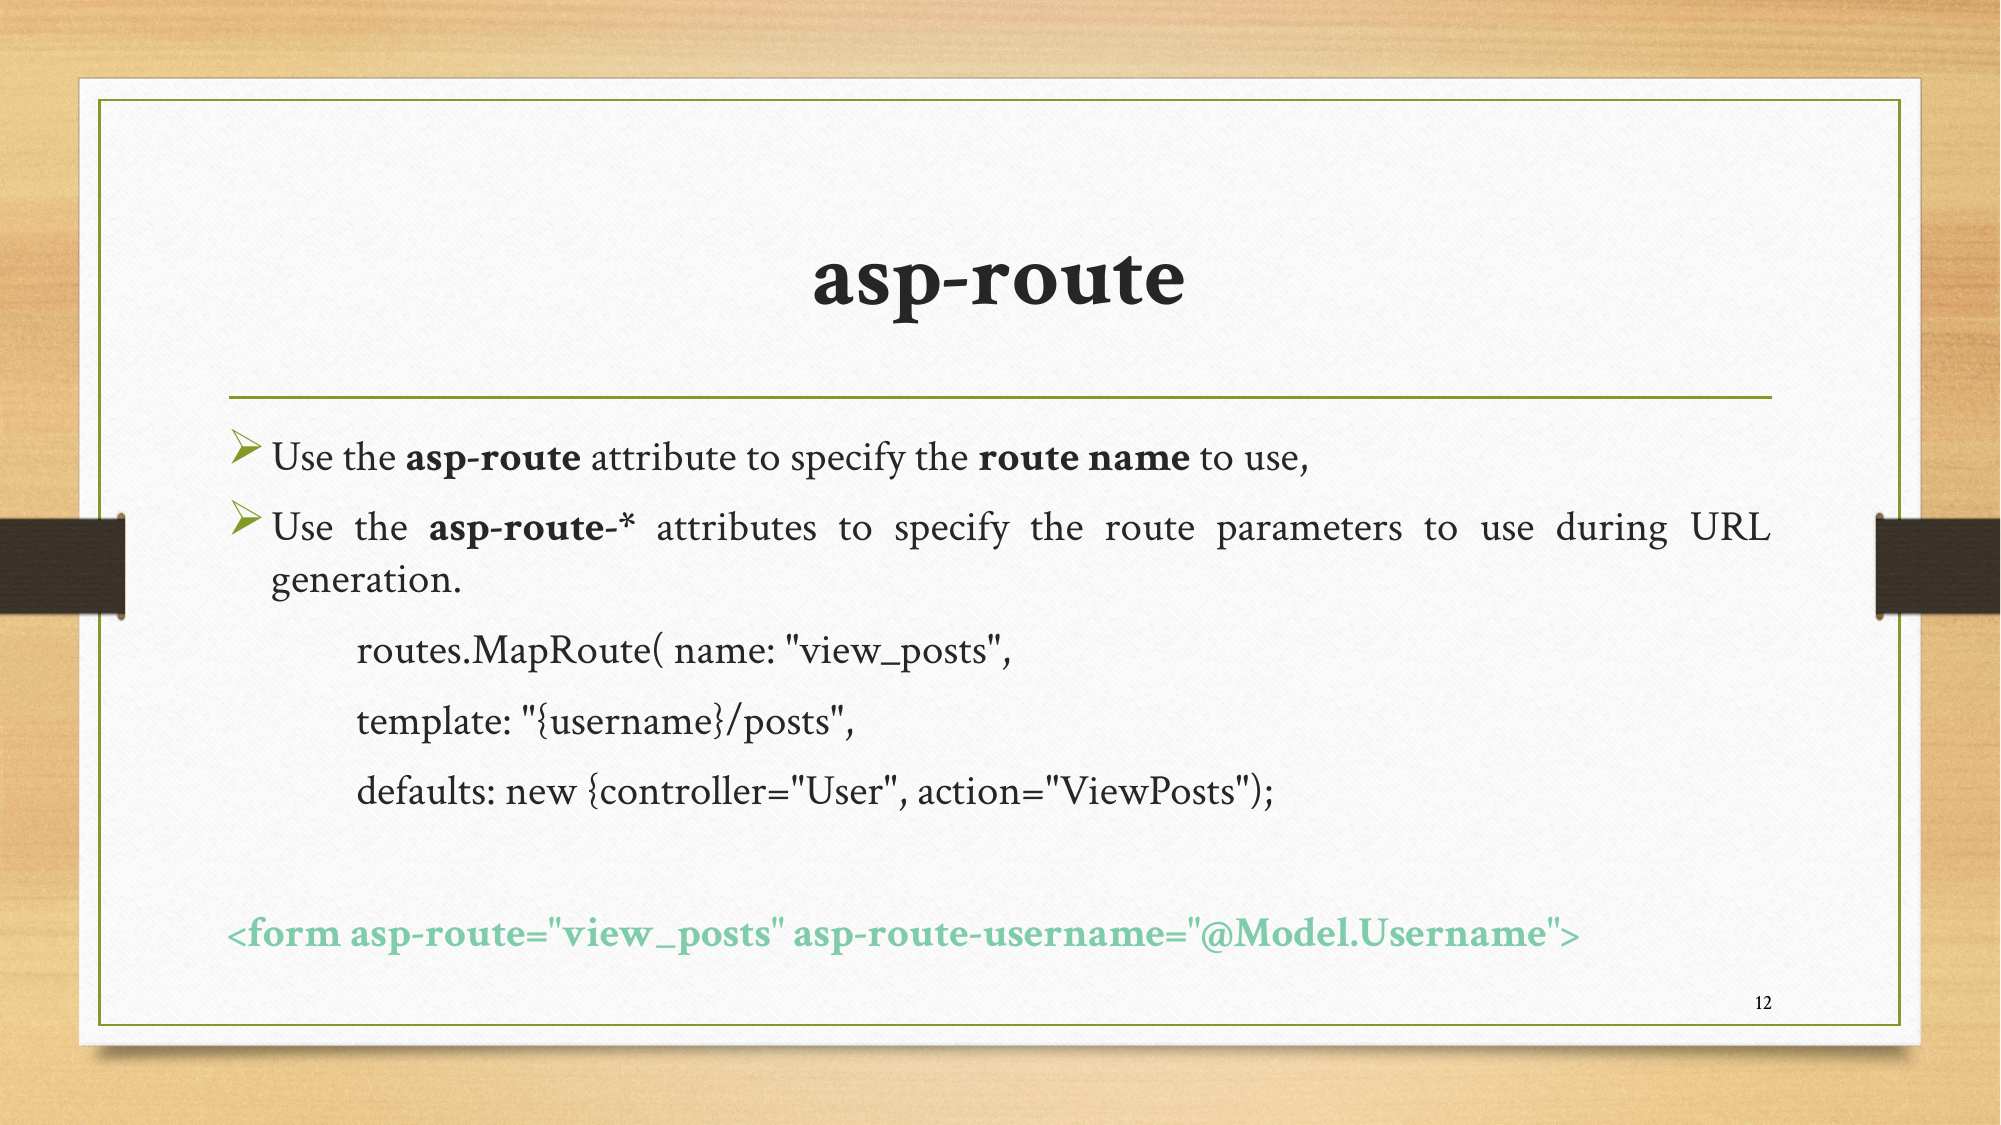

# asp-route
Use the asp-route attribute to specify the route name to use,
Use the asp-route-* attributes to specify the route parameters to use during URL generation.
	routes.MapRoute( name: "view_posts",
	template: "{username}/posts",
	defaults: new {controller="User", action="ViewPosts");

<form asp-route="view_posts" asp-route-username="@Model.Username">

12